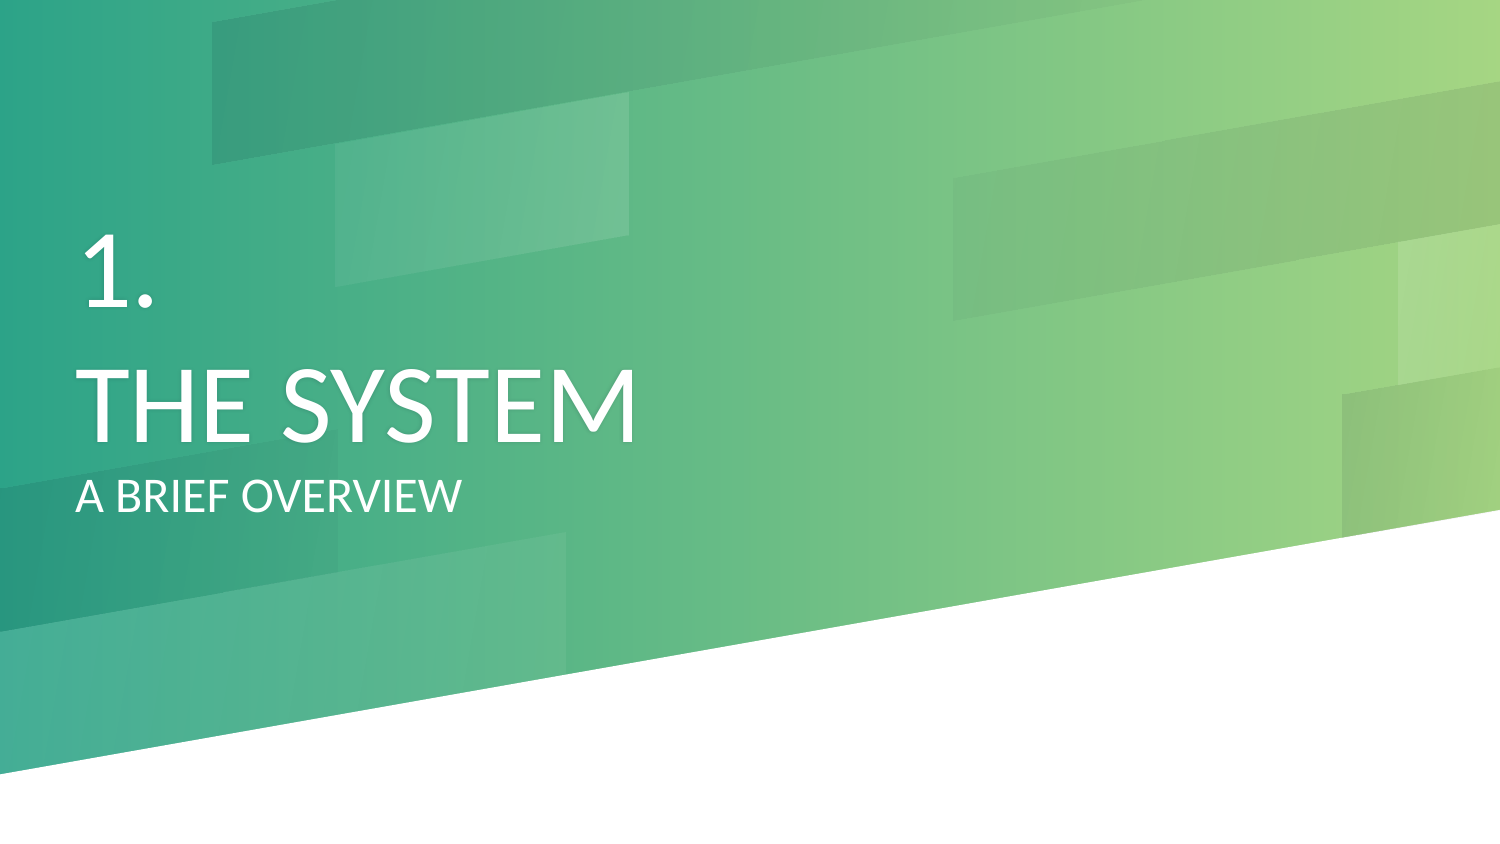

# 1.
THE SYSTEM
A BRIEF OVERVIEW